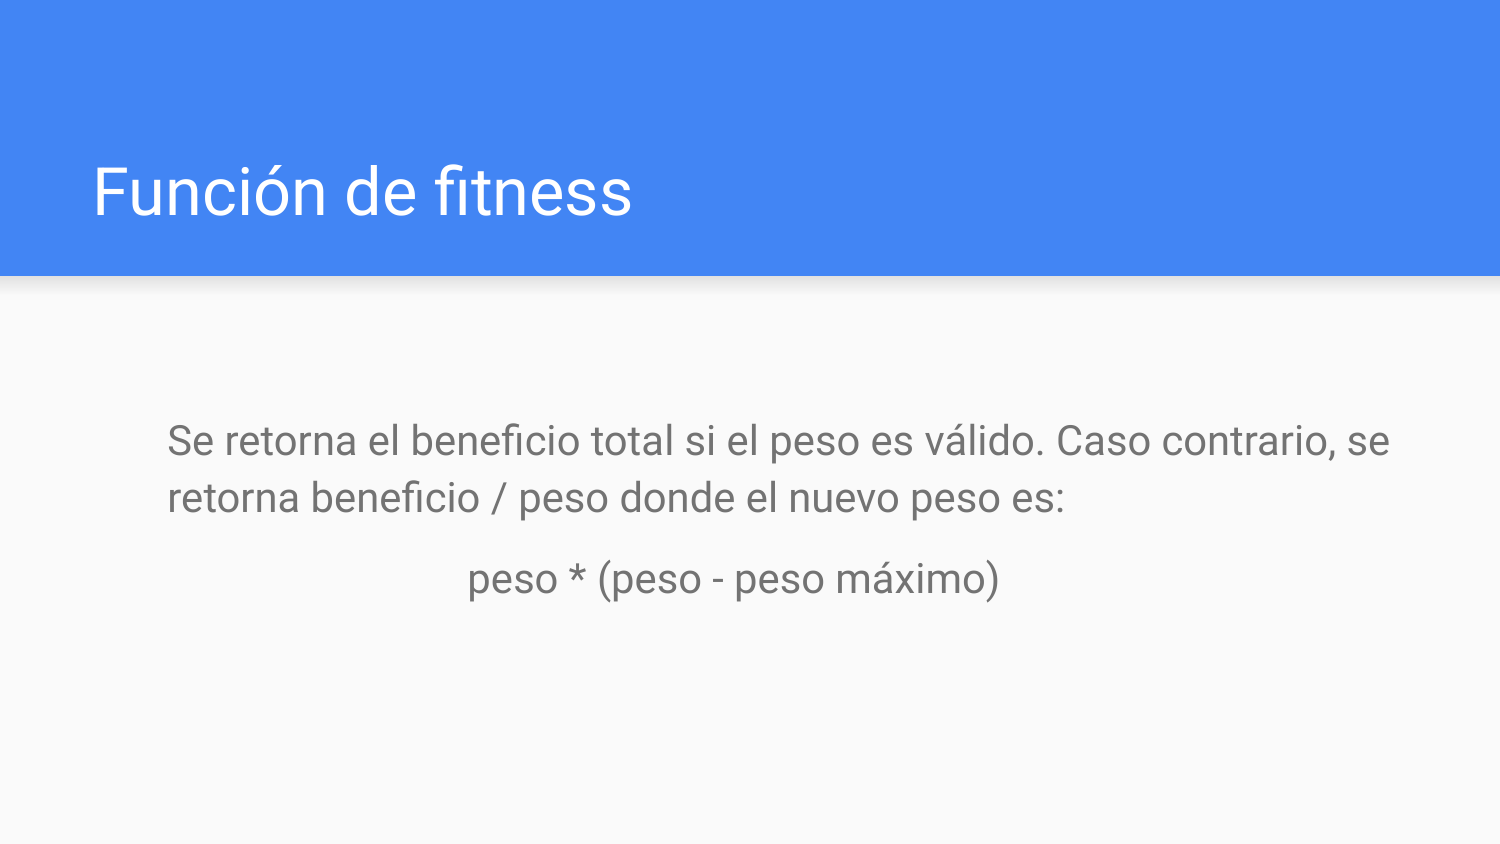

# Función de fitness
Se retorna el beneficio total si el peso es válido. Caso contrario, se retorna beneficio / peso donde el nuevo peso es:
peso * (peso - peso máximo)